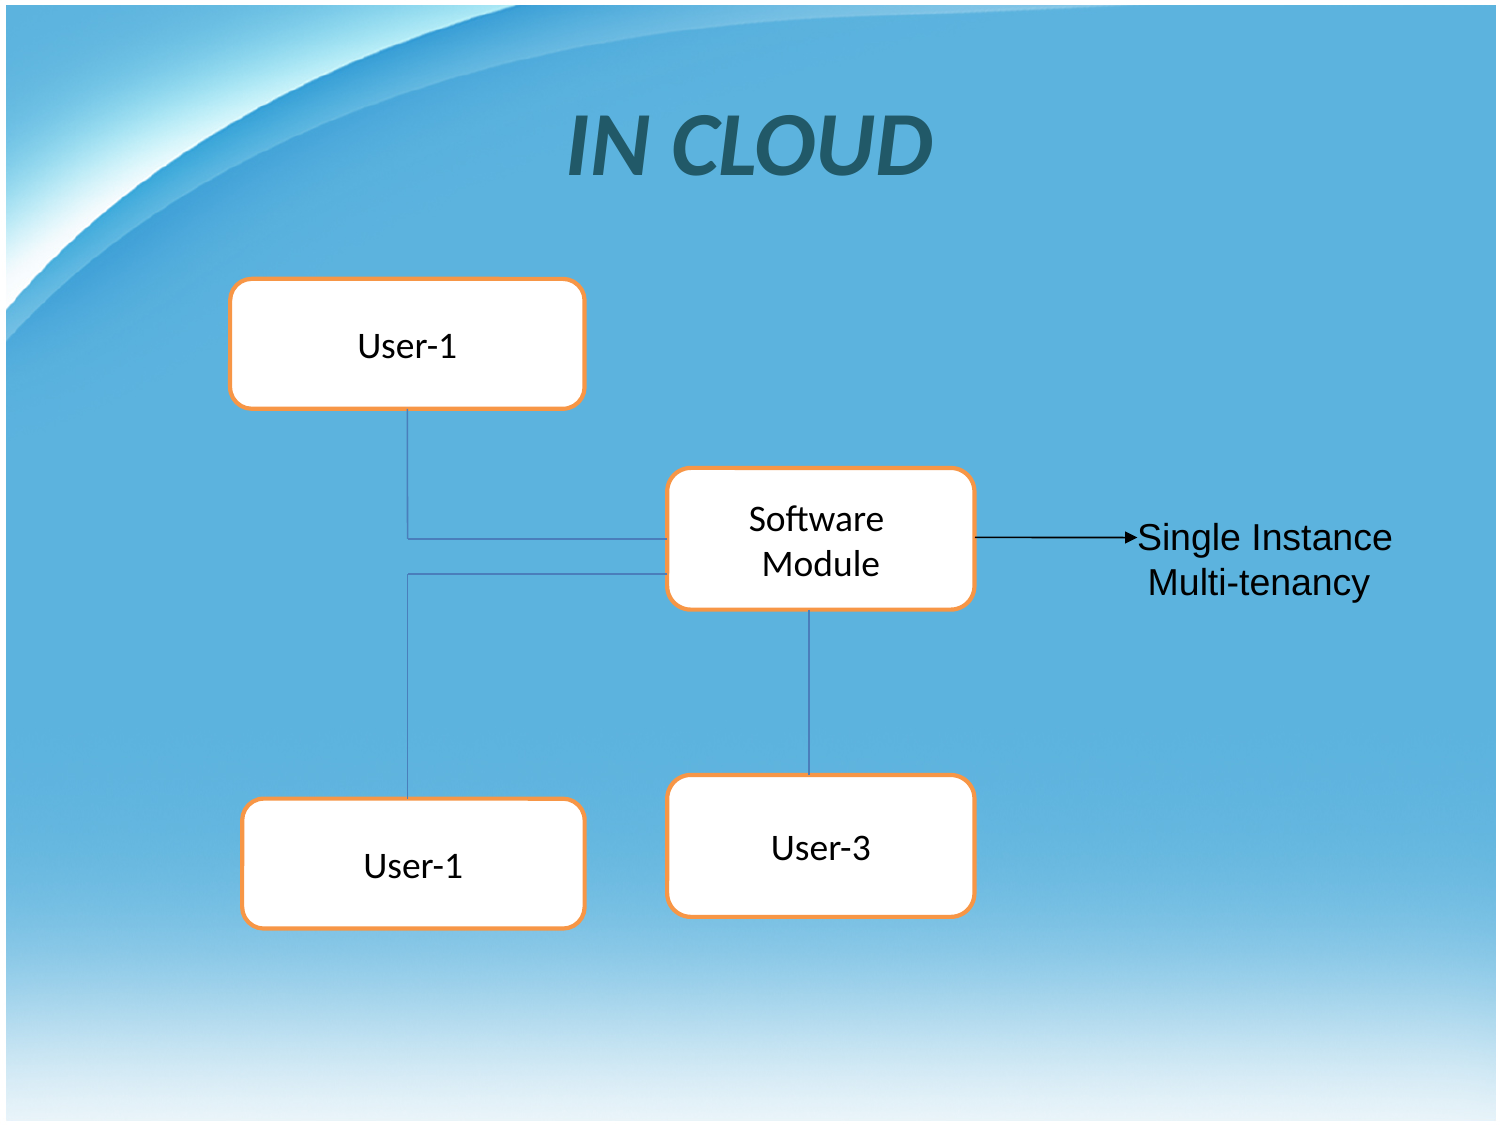

IN CLOUD
User-1
Software
Module
Single Instance
 Multi-tenancy

User-3
User-1